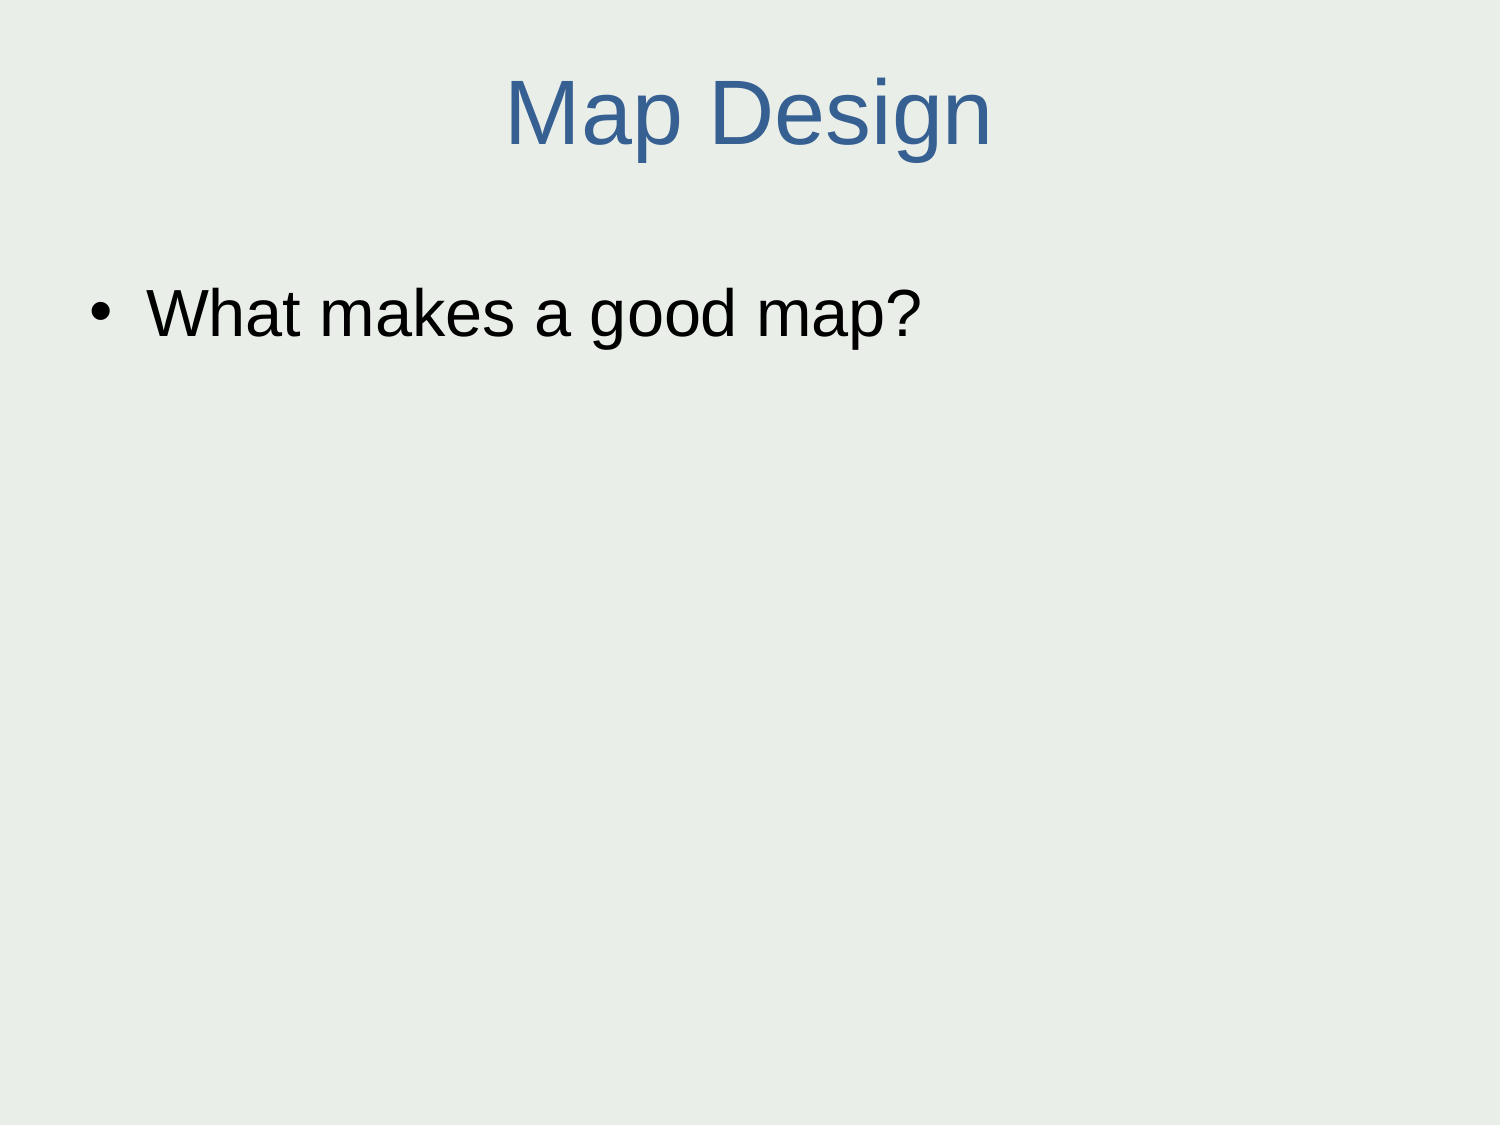

# Map Design
What makes a good map?